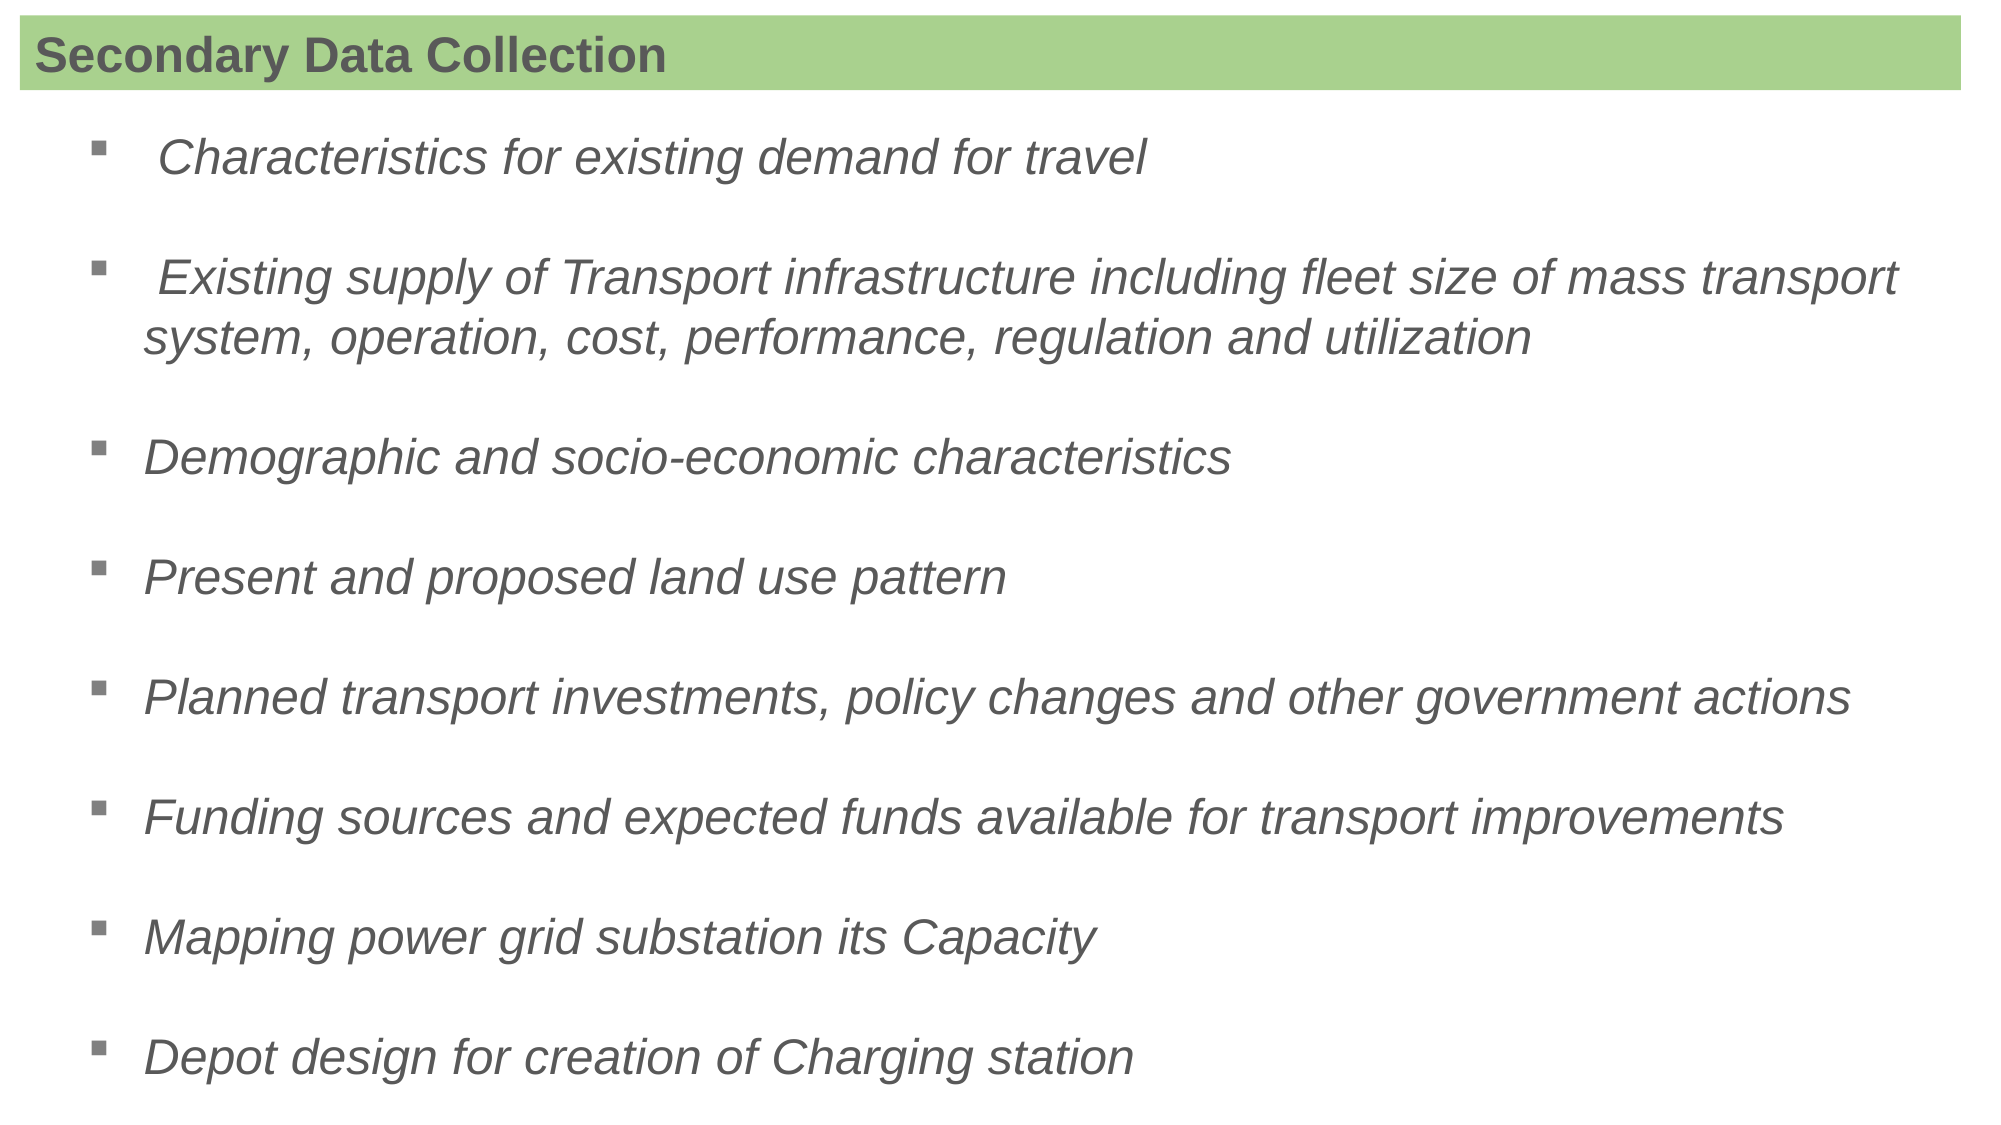

Secondary Data Collection
 Characteristics for existing demand for travel

 Existing supply of Transport infrastructure including fleet size of mass transport system, operation, cost, performance, regulation and utilization

Demographic and socio-economic characteristics

Present and proposed land use pattern

Planned transport investments, policy changes and other government actions

Funding sources and expected funds available for transport improvements

Mapping power grid substation its Capacity

Depot design for creation of Charging station